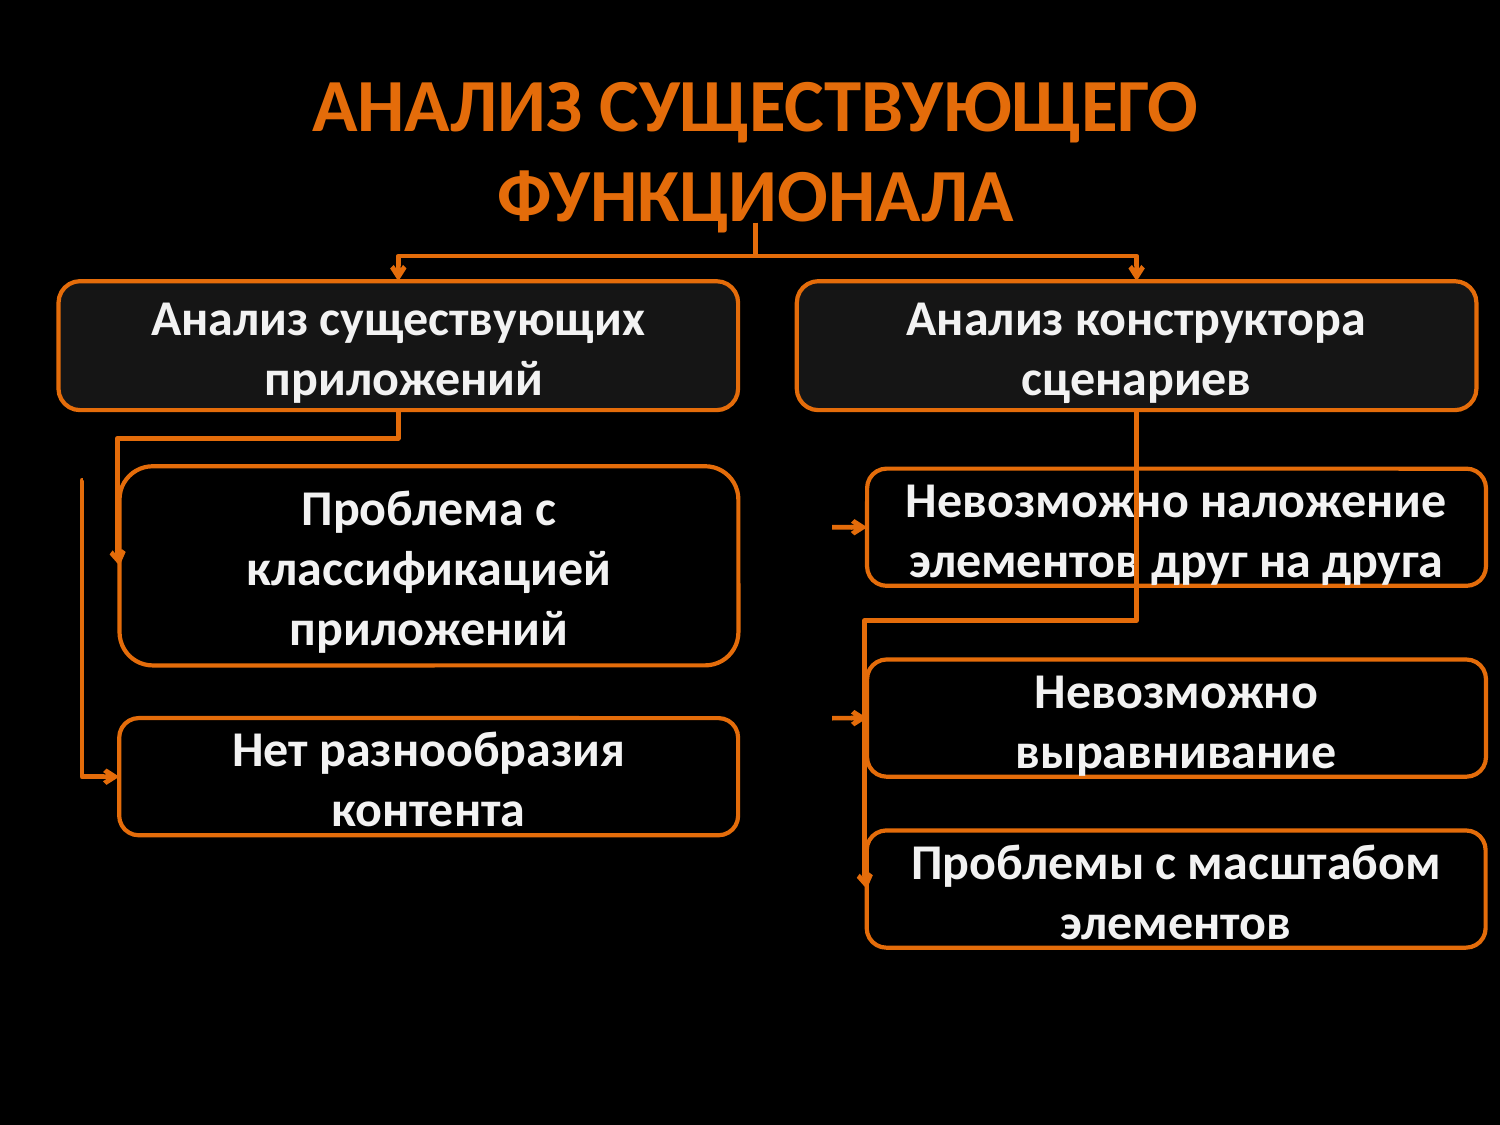

АНАЛИЗ СУЩЕСТВУЮЩЕГО ФУНКЦИОНАЛА
Анализ существующих  приложений
Анализ конструктора сценариев
Проблема с классификацией приложений
Невозможно наложение элементов друг на друга
Невозможно выравнивание
Нет разнообразия контента
Проблемы с масштабом элементов